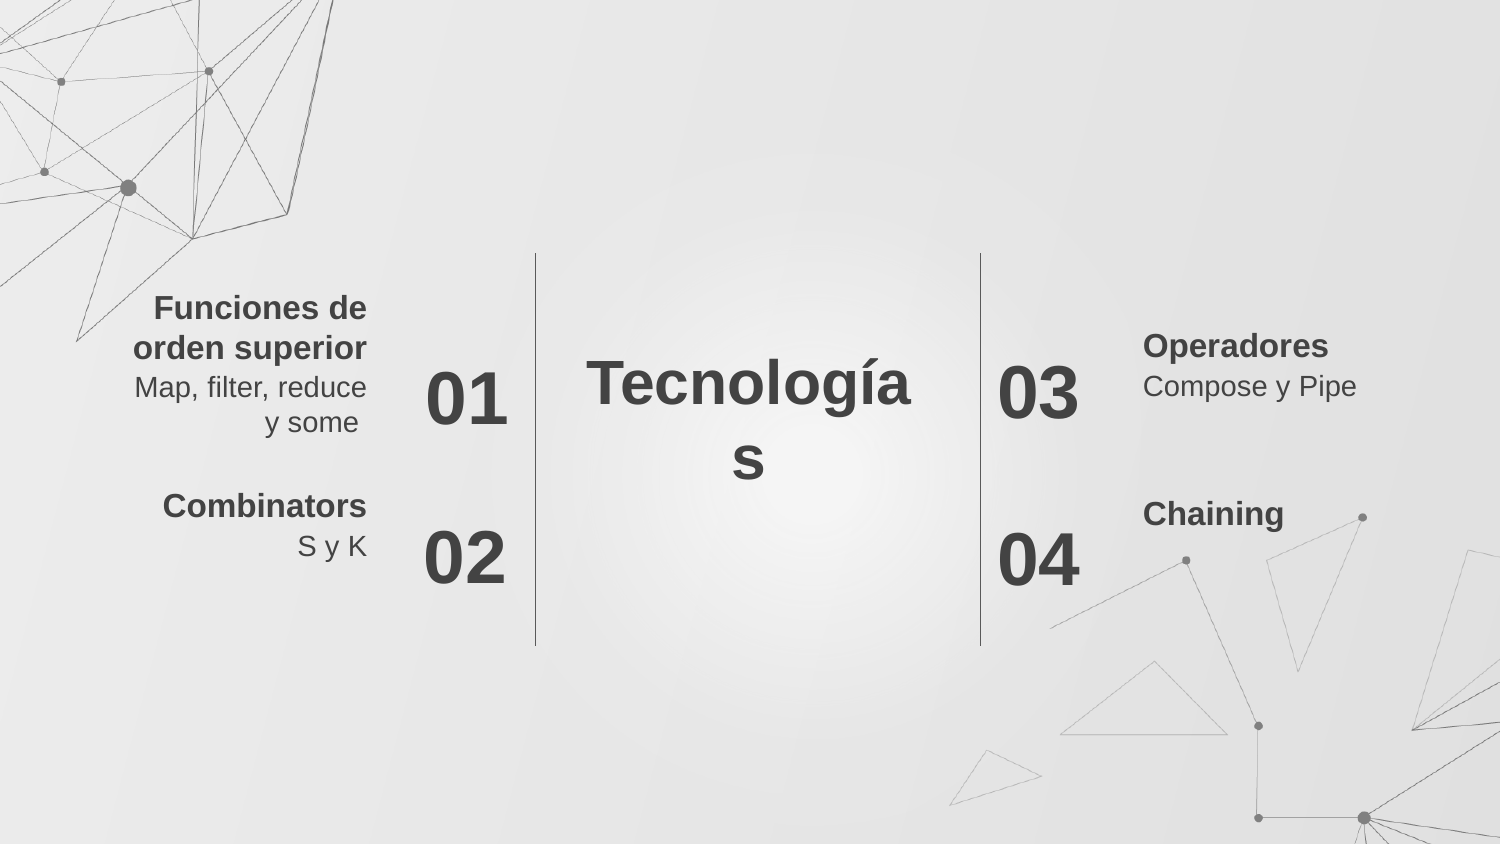

Operadores
Funciones de orden superior
Tecnologías
03
01
Compose y Pipe
Map, filter, reduce y some
Combinators
Chaining
02
04
S y K